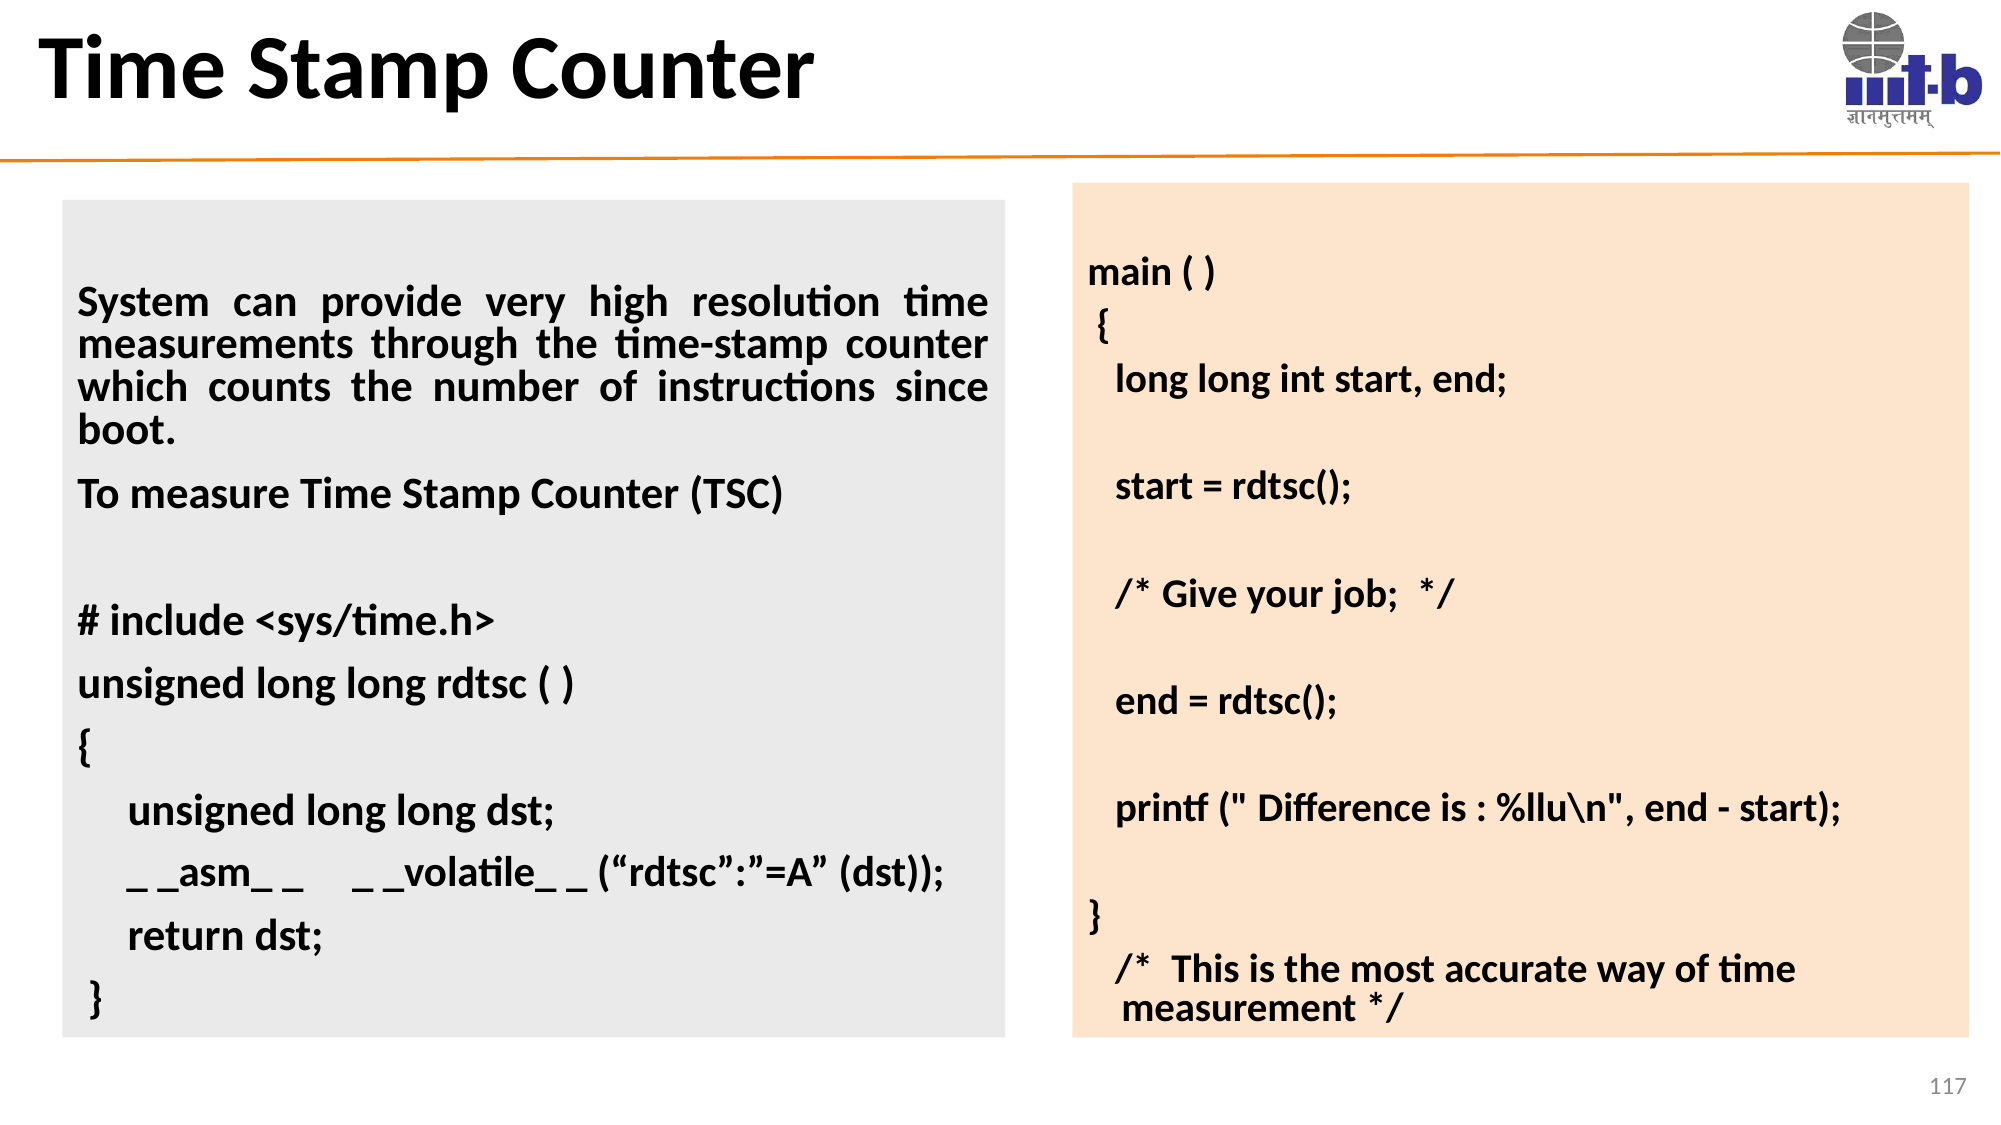

# Time Stamp Counter

main ( )
 {
   long long int start, end;

   start = rdtsc();

   /* Give your job;  */

   end = rdtsc();

   printf (" Difference is : %llu\n", end - start);

}
   /*  This is the most accurate way of time measurement */

System can provide very high resolution time measurements through the time-stamp counter which counts the number of instructions since boot.
To measure Time Stamp Counter (TSC)

# include <sys/time.h>
unsigned long long rdtsc ( )
{
     unsigned long long dst;
     _ _asm_ _     _ _volatile_ _ (“rdtsc”:”=A” (dst));
     return dst;
 }

117